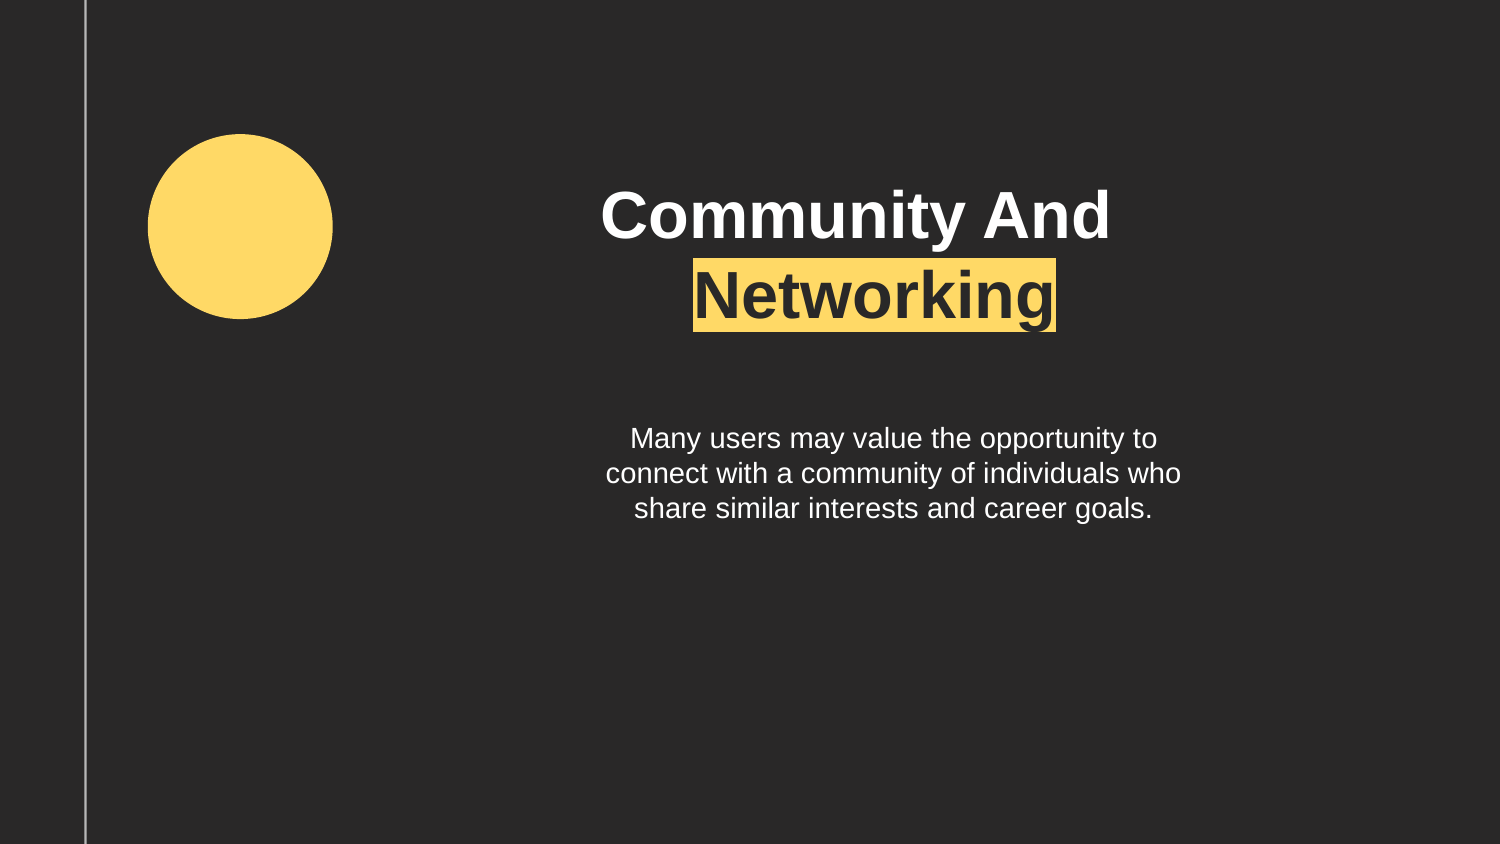

# Community And
Networking
Many users may value the opportunity to connect with a community of individuals who share similar interests and career goals.